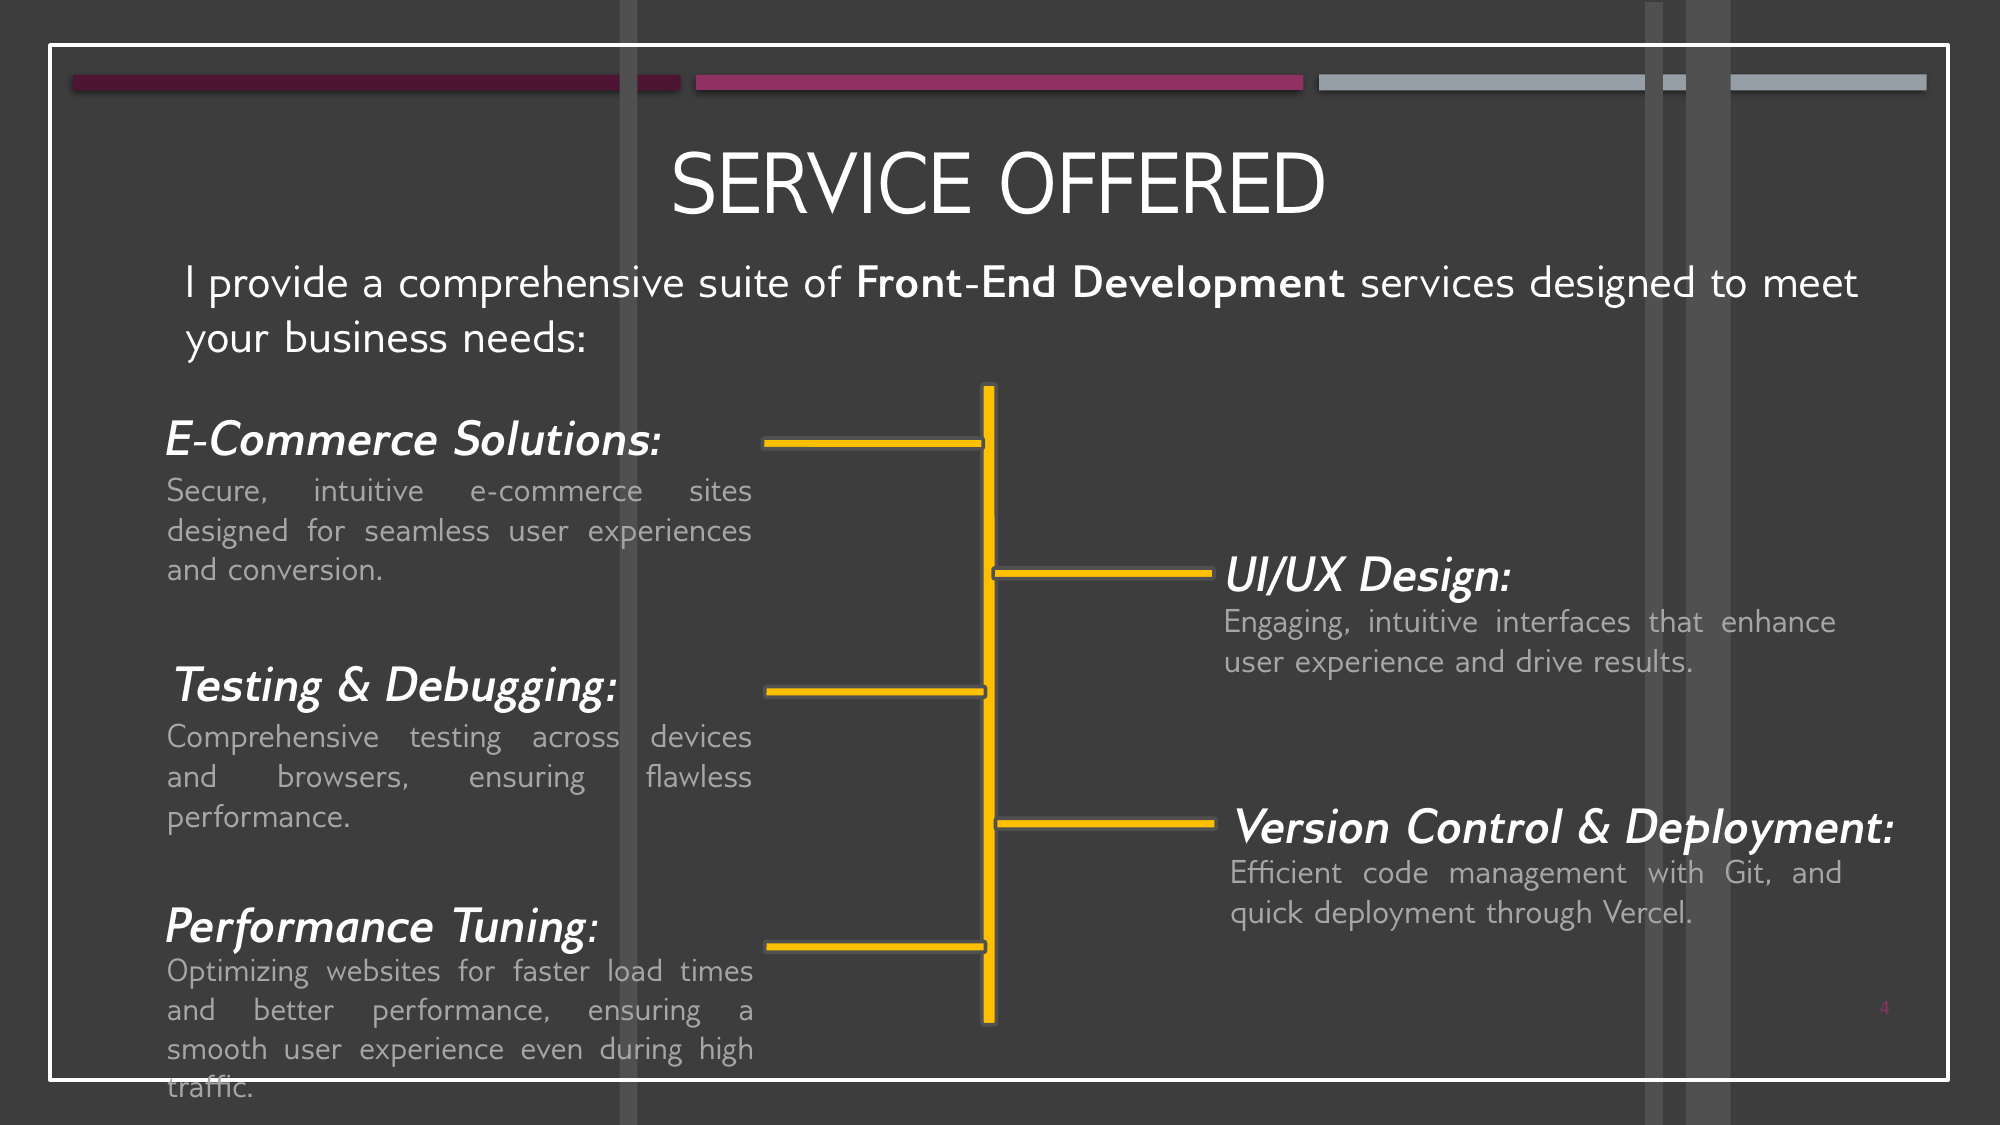

# Service Offered
I provide a comprehensive suite of Front-End Development services designed to meet your business needs:

E-Commerce Solutions:
Secure, intuitive e-commerce sites designed for seamless user experiences and conversion.
UI/UX Design:
Engaging, intuitive interfaces that enhance user experience and drive results.
Testing & Debugging:
Comprehensive testing across devices and browsers, ensuring flawless performance.
Version Control & Deployment:
Efficient code management with Git, and quick deployment through Vercel.
Performance Tuning:
Optimizing websites for faster load times and better performance, ensuring a smooth user experience even during high traffic.
4